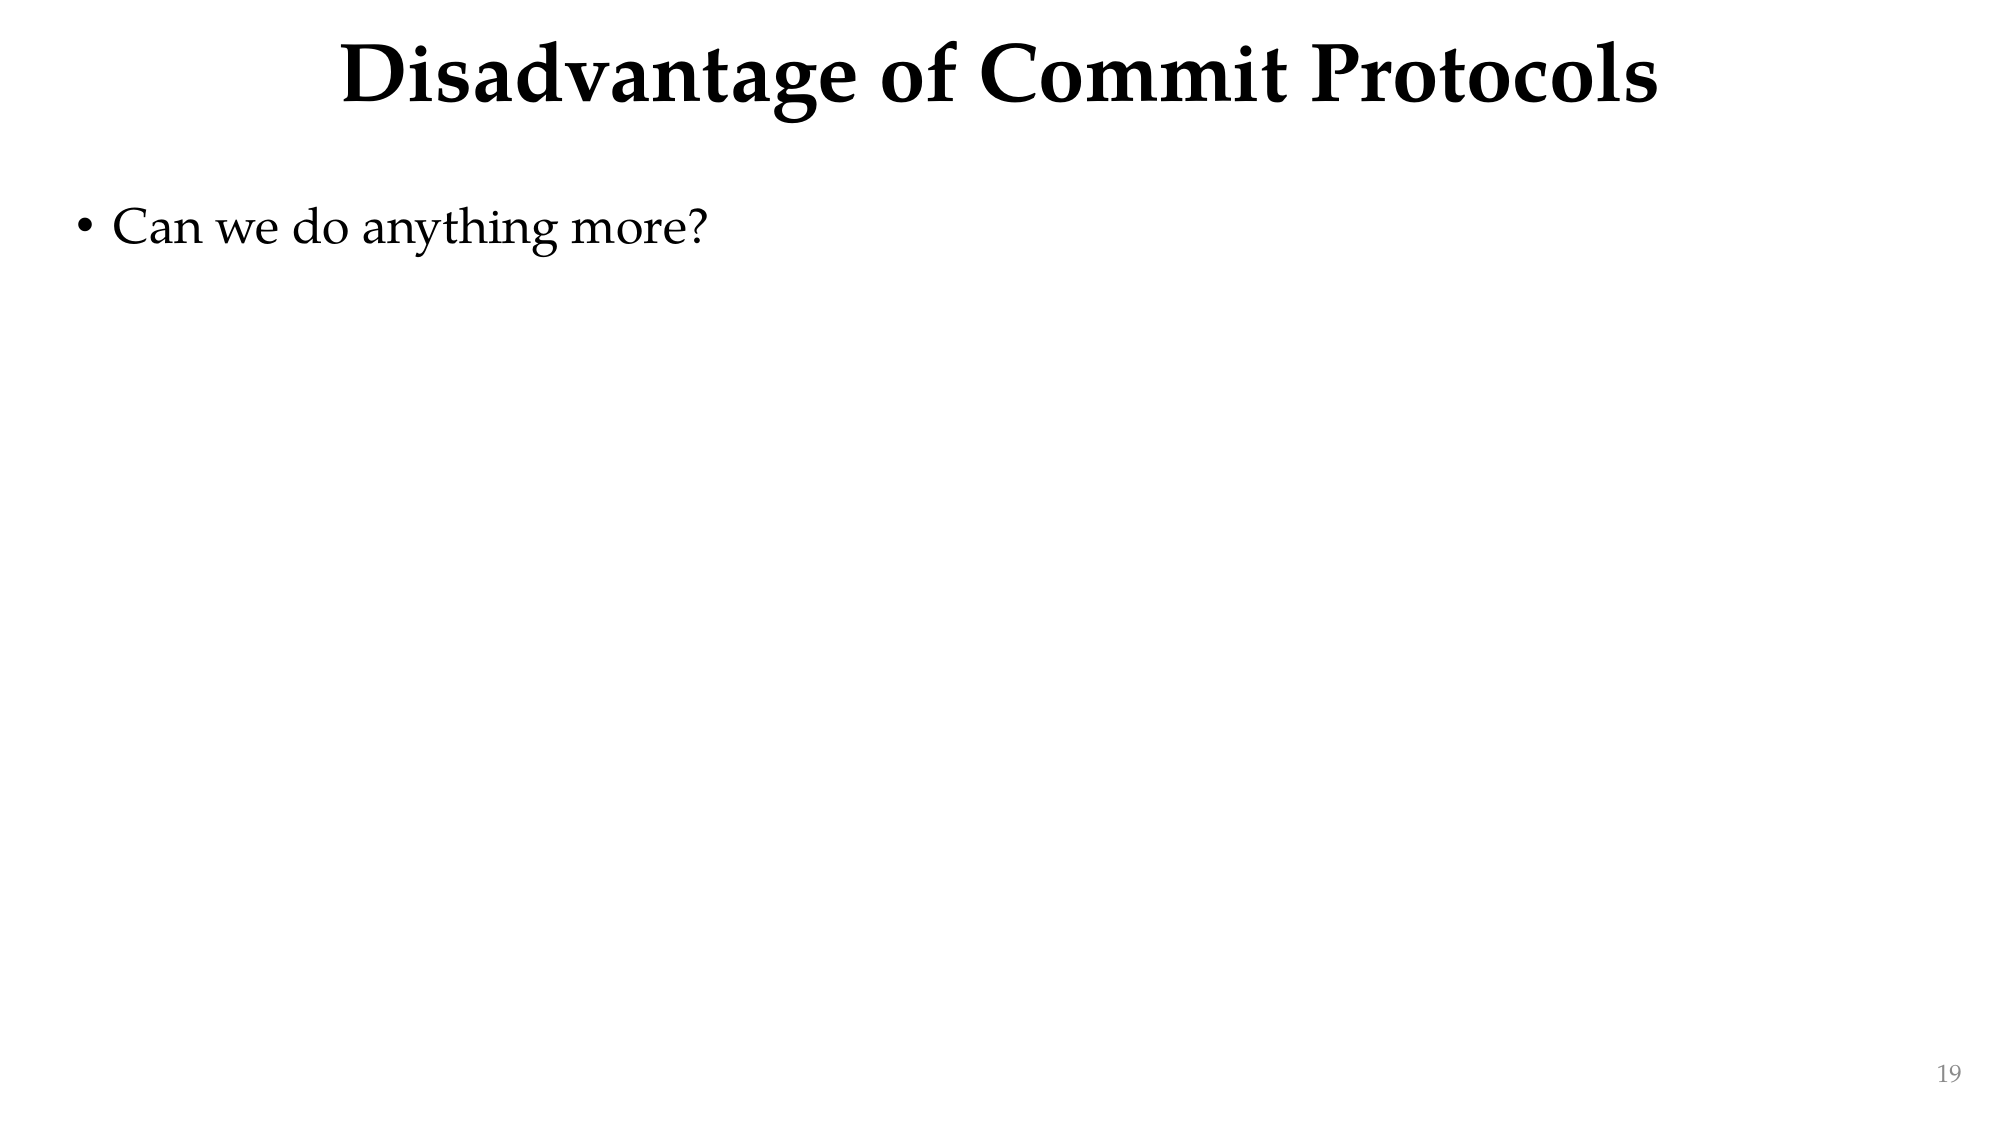

# Disadvantage of Commit Protocols
Can we do anything more?
19